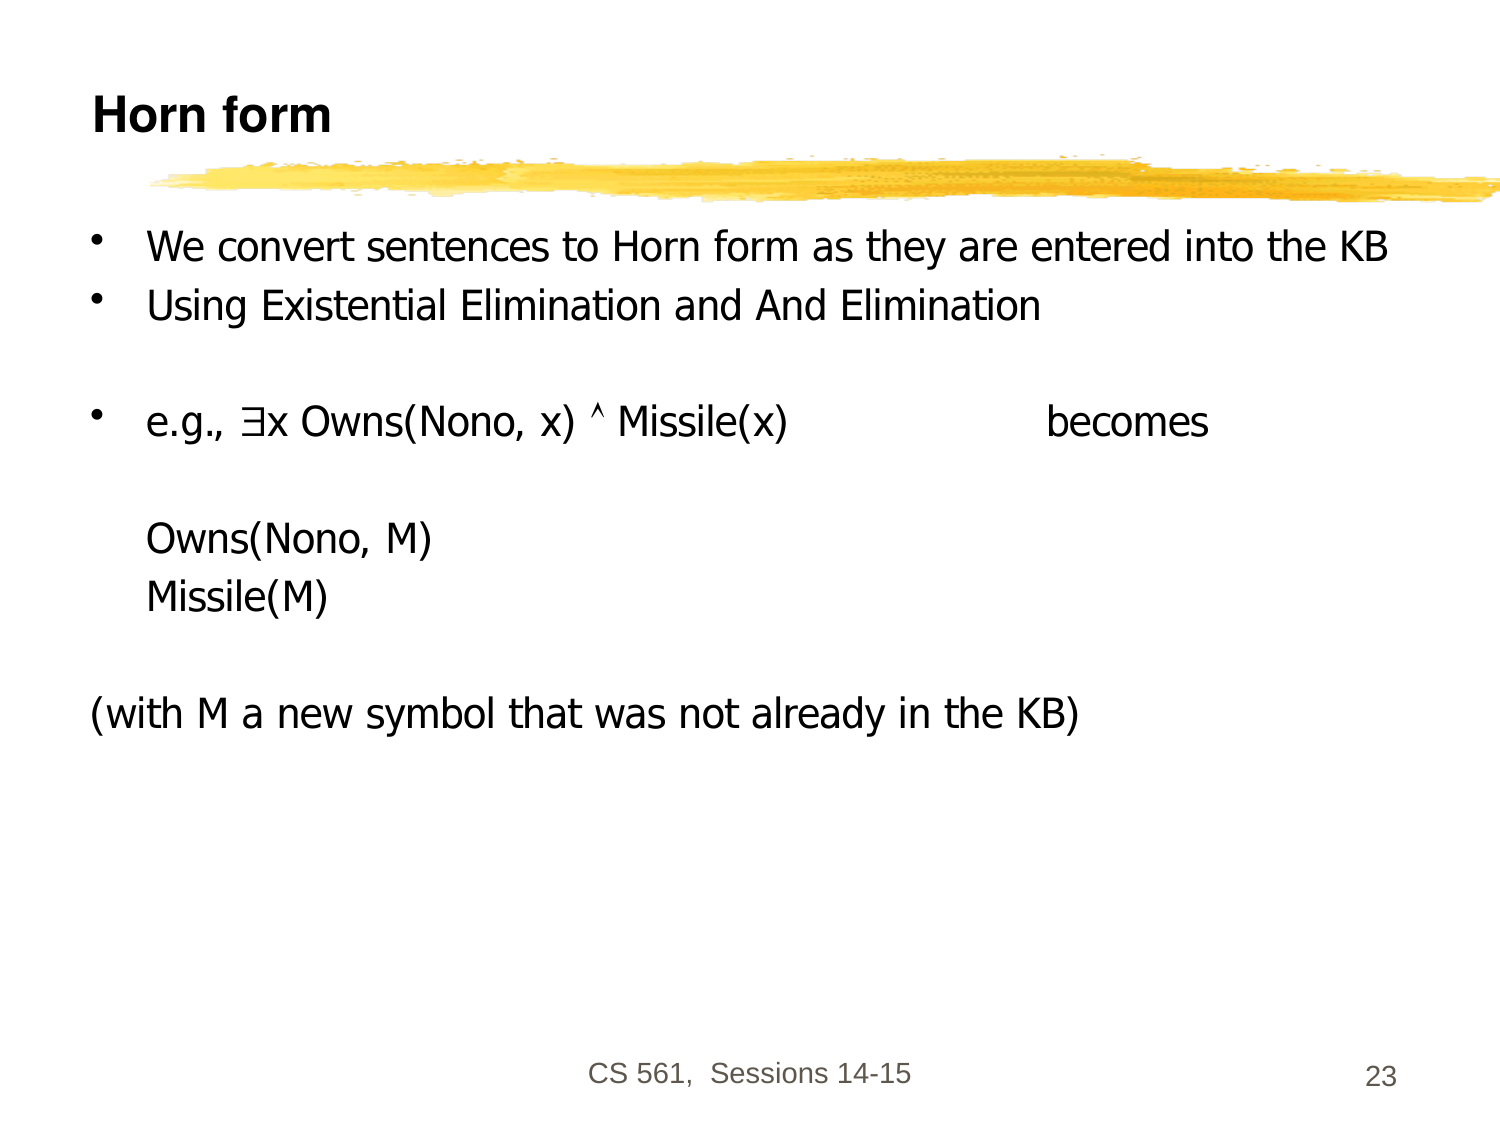

# Horn form
We convert sentences to Horn form as they are entered into the KB
Using Existential Elimination and And Elimination

e.g., ∃x Owns(Nono, x) ∧ Missile(x) 		becomes

	Owns(Nono, M)
	Missile(M)

(with M a new symbol that was not already in the KB)
CS 561,  Sessions 14-15
23